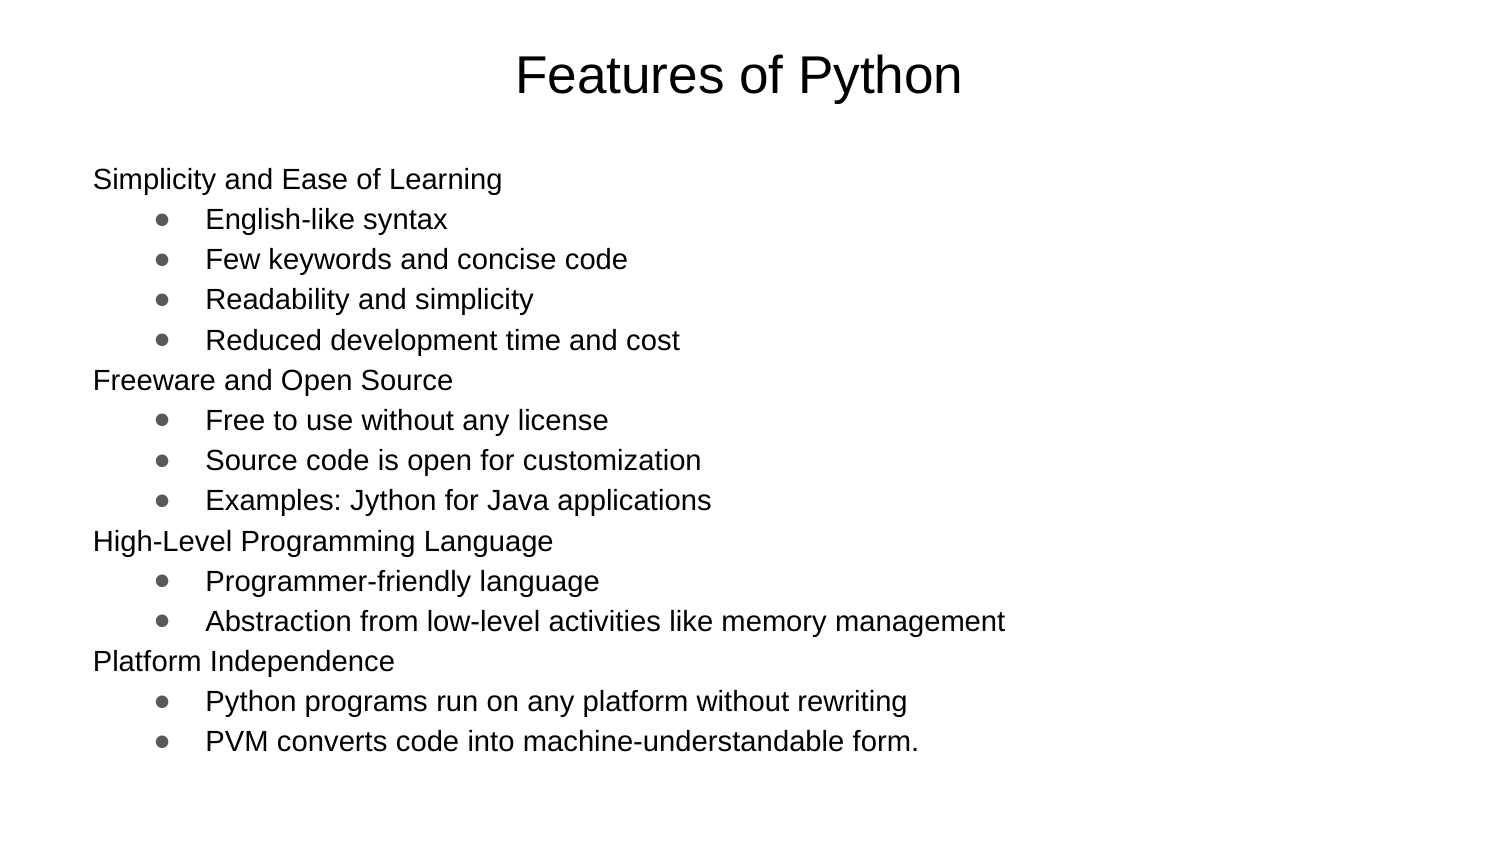

# Features of Python
Simplicity and Ease of Learning
English-like syntax
Few keywords and concise code
Readability and simplicity
Reduced development time and cost
Freeware and Open Source
Free to use without any license
Source code is open for customization
Examples: Jython for Java applications
High-Level Programming Language
Programmer-friendly language
Abstraction from low-level activities like memory management
Platform Independence
Python programs run on any platform without rewriting
PVM converts code into machine-understandable form.